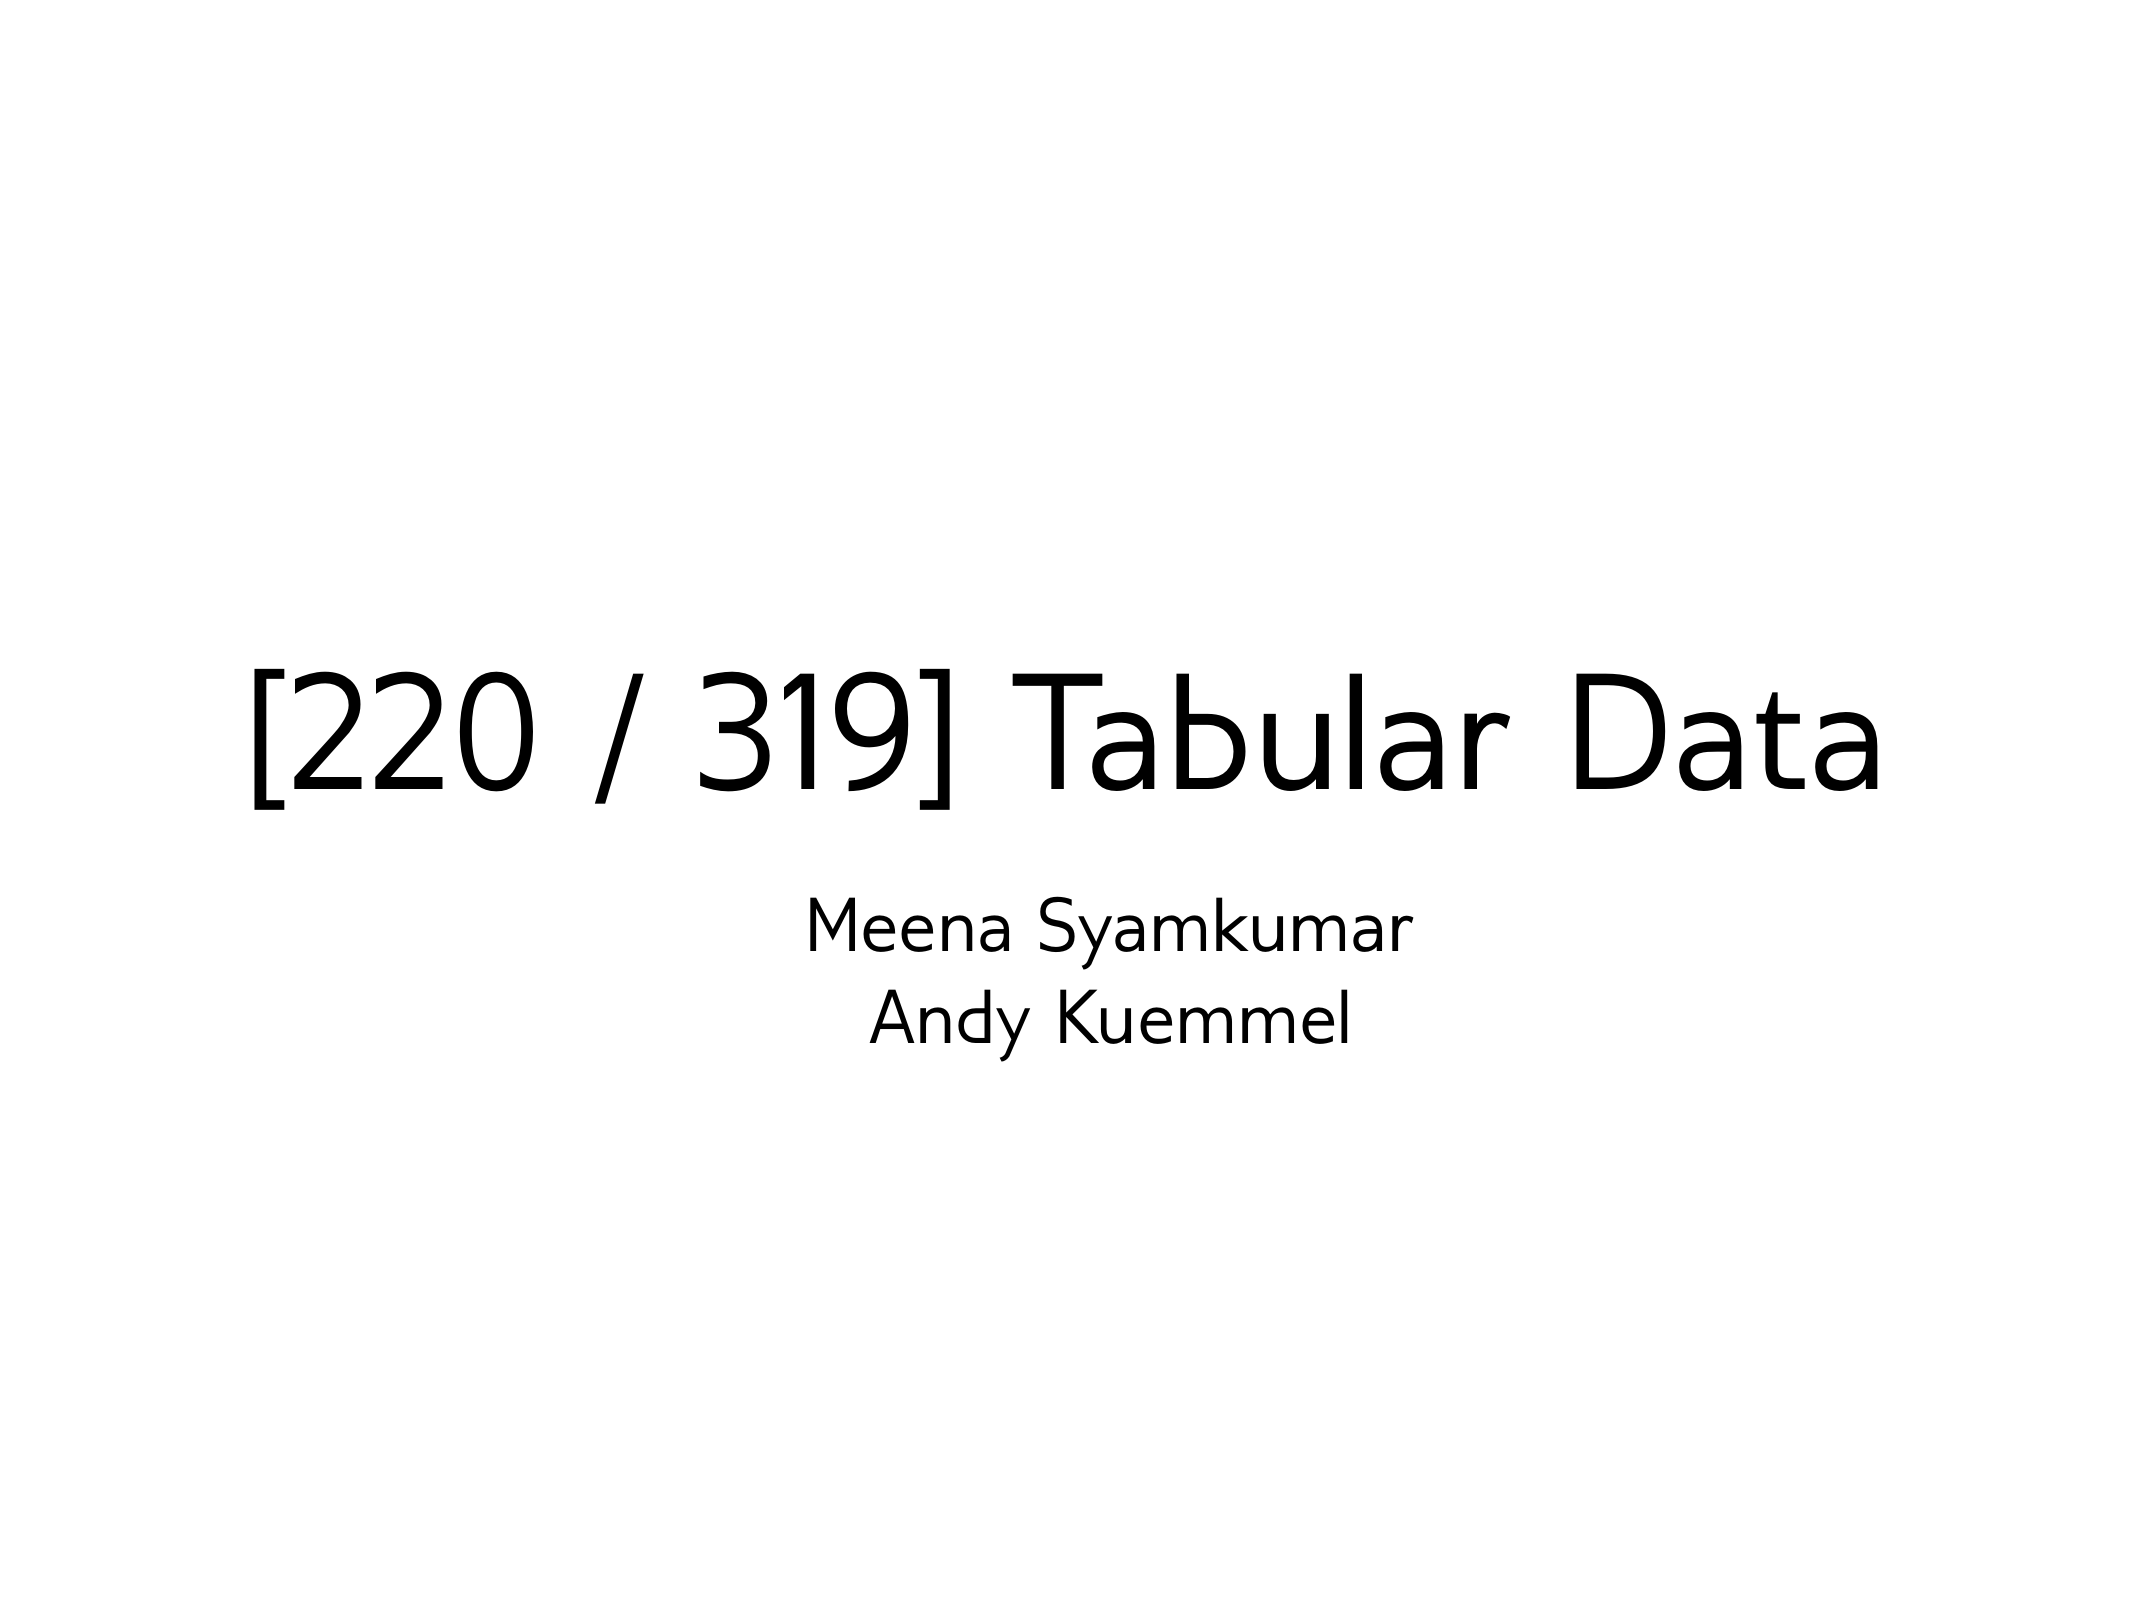

# [220 / 319] Tabular Data
Meena Syamkumar
Andy Kuemmel